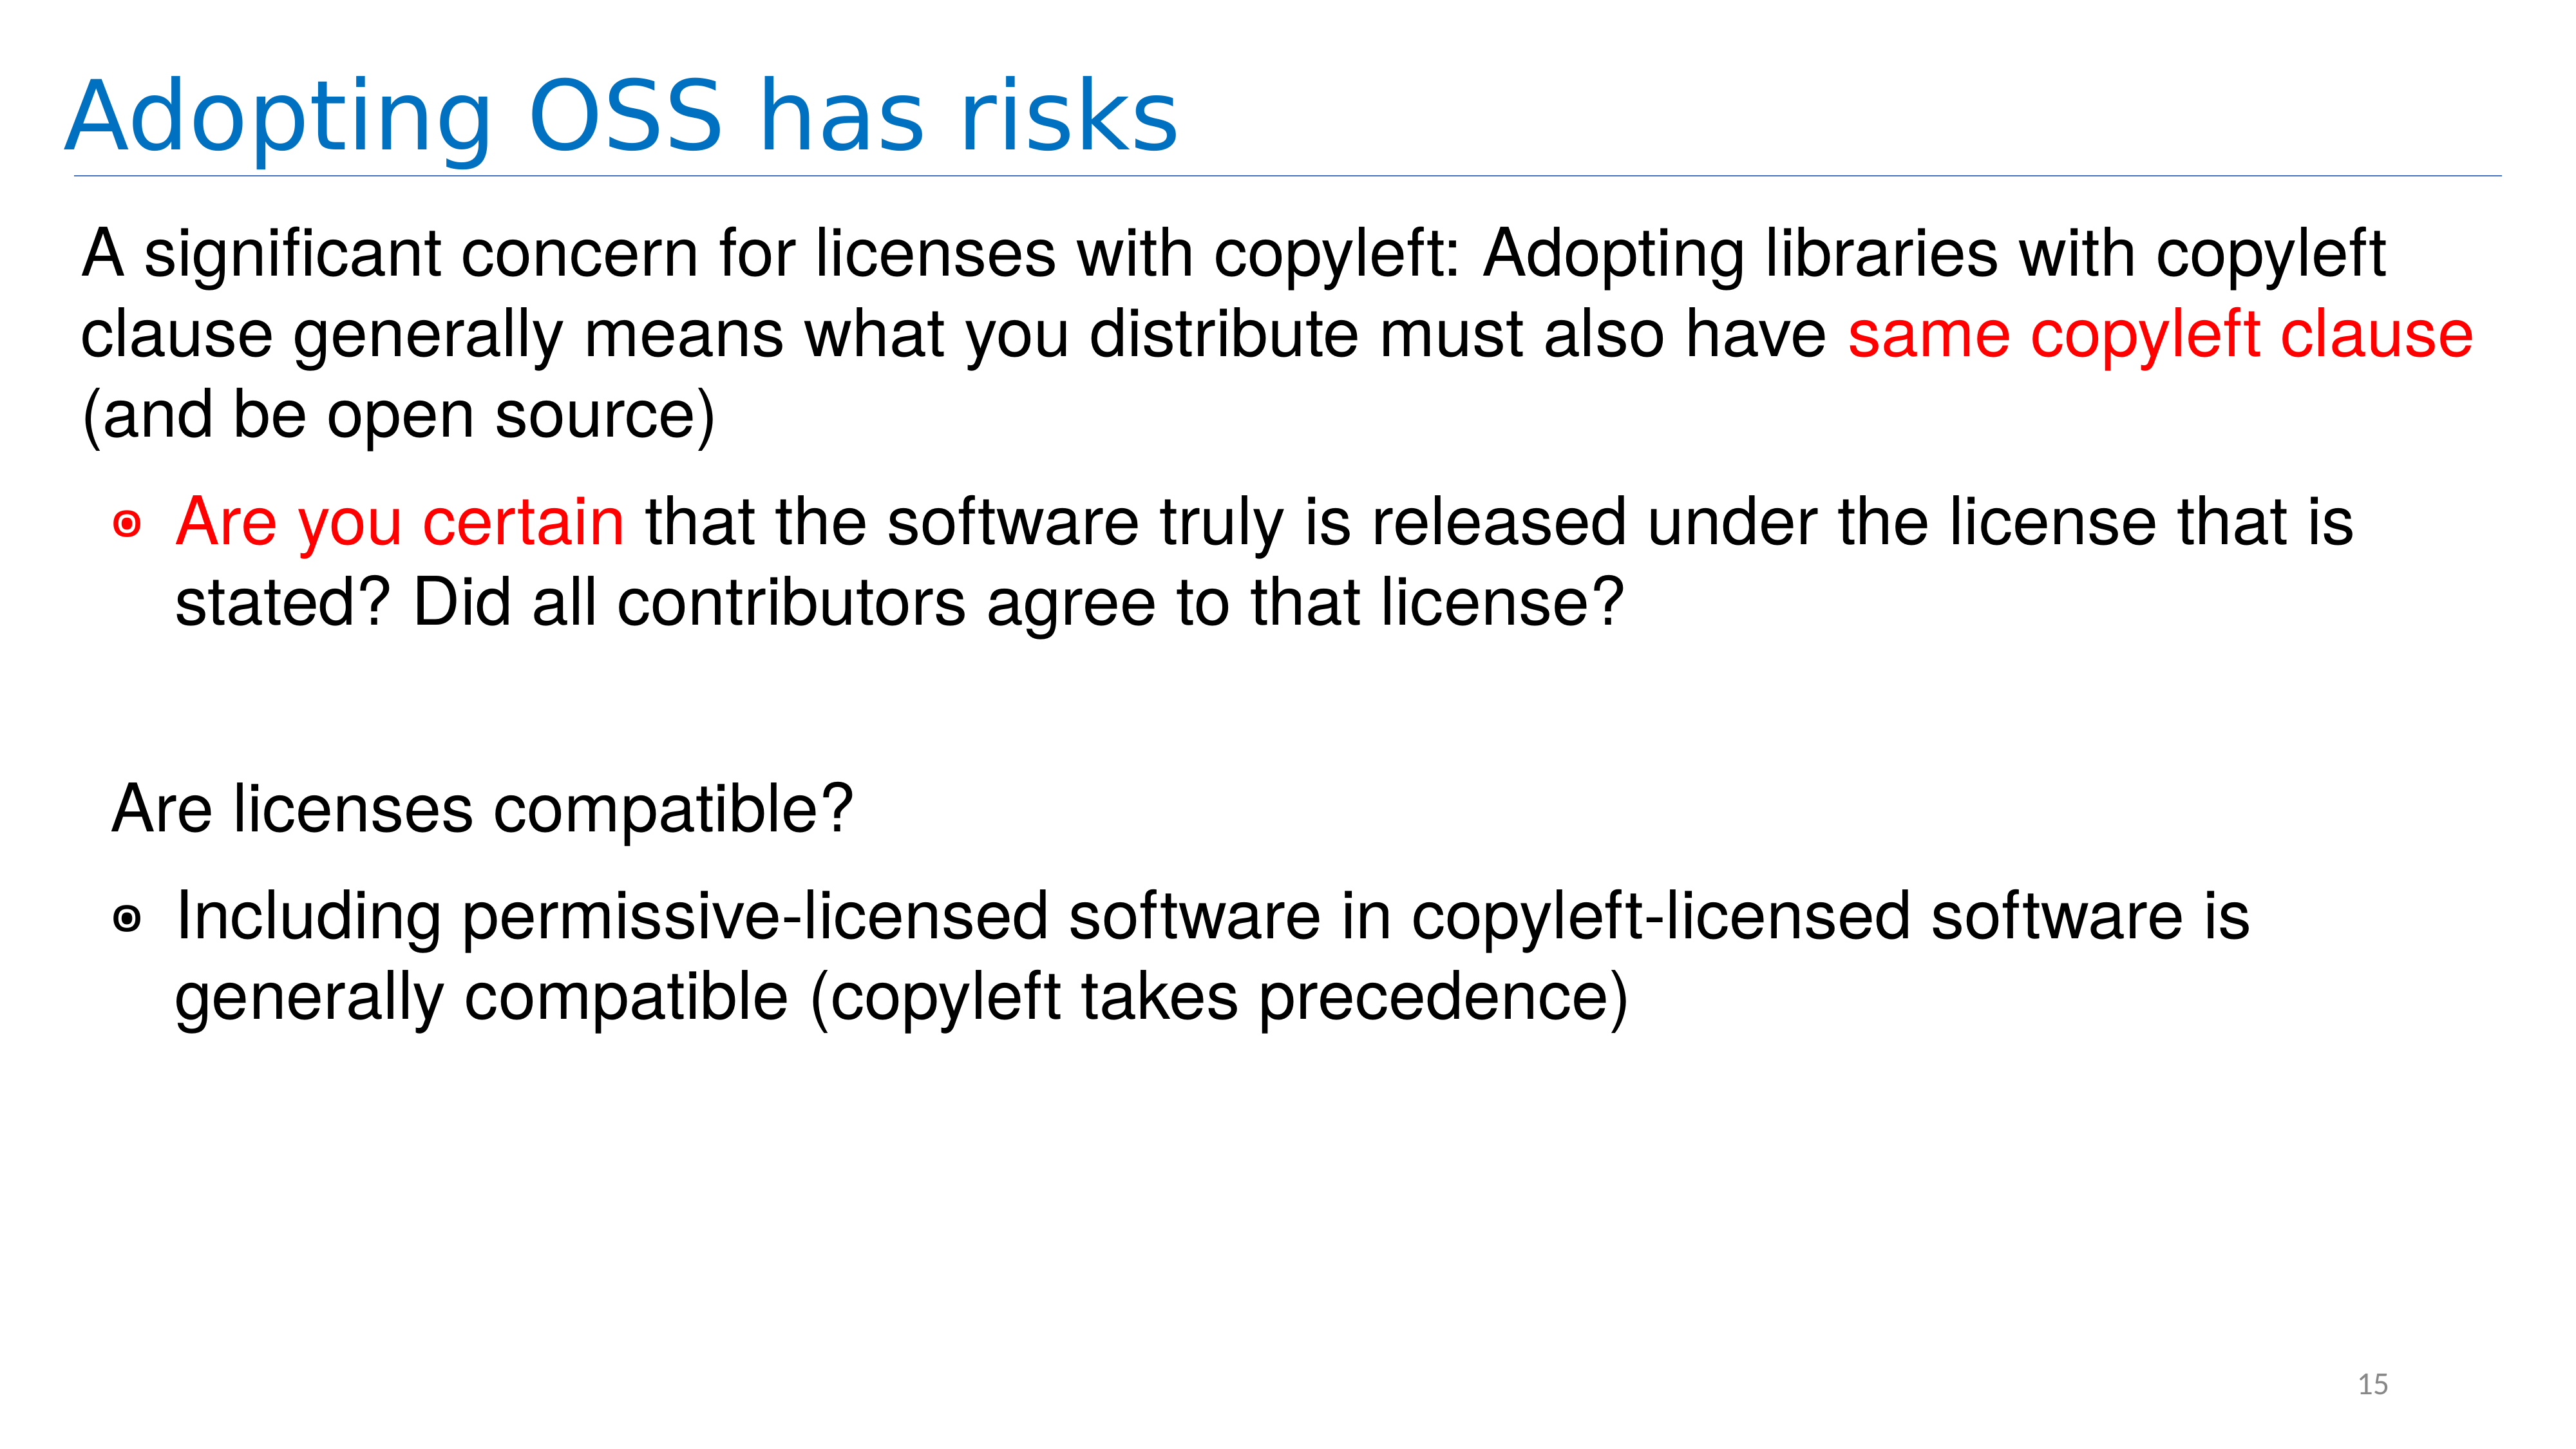

# Adopting OSS has risks
A significant concern for licenses with copyleft: Adopting libraries with copyleft clause generally means what you distribute must also have same copyleft clause (and be open source)
Are you certain that the software truly is released under the license that is stated? Did all contributors agree to that license?

Are licenses compatible?
Including permissive-licensed software in copyleft-licensed software is generally compatible (copyleft takes precedence)

15